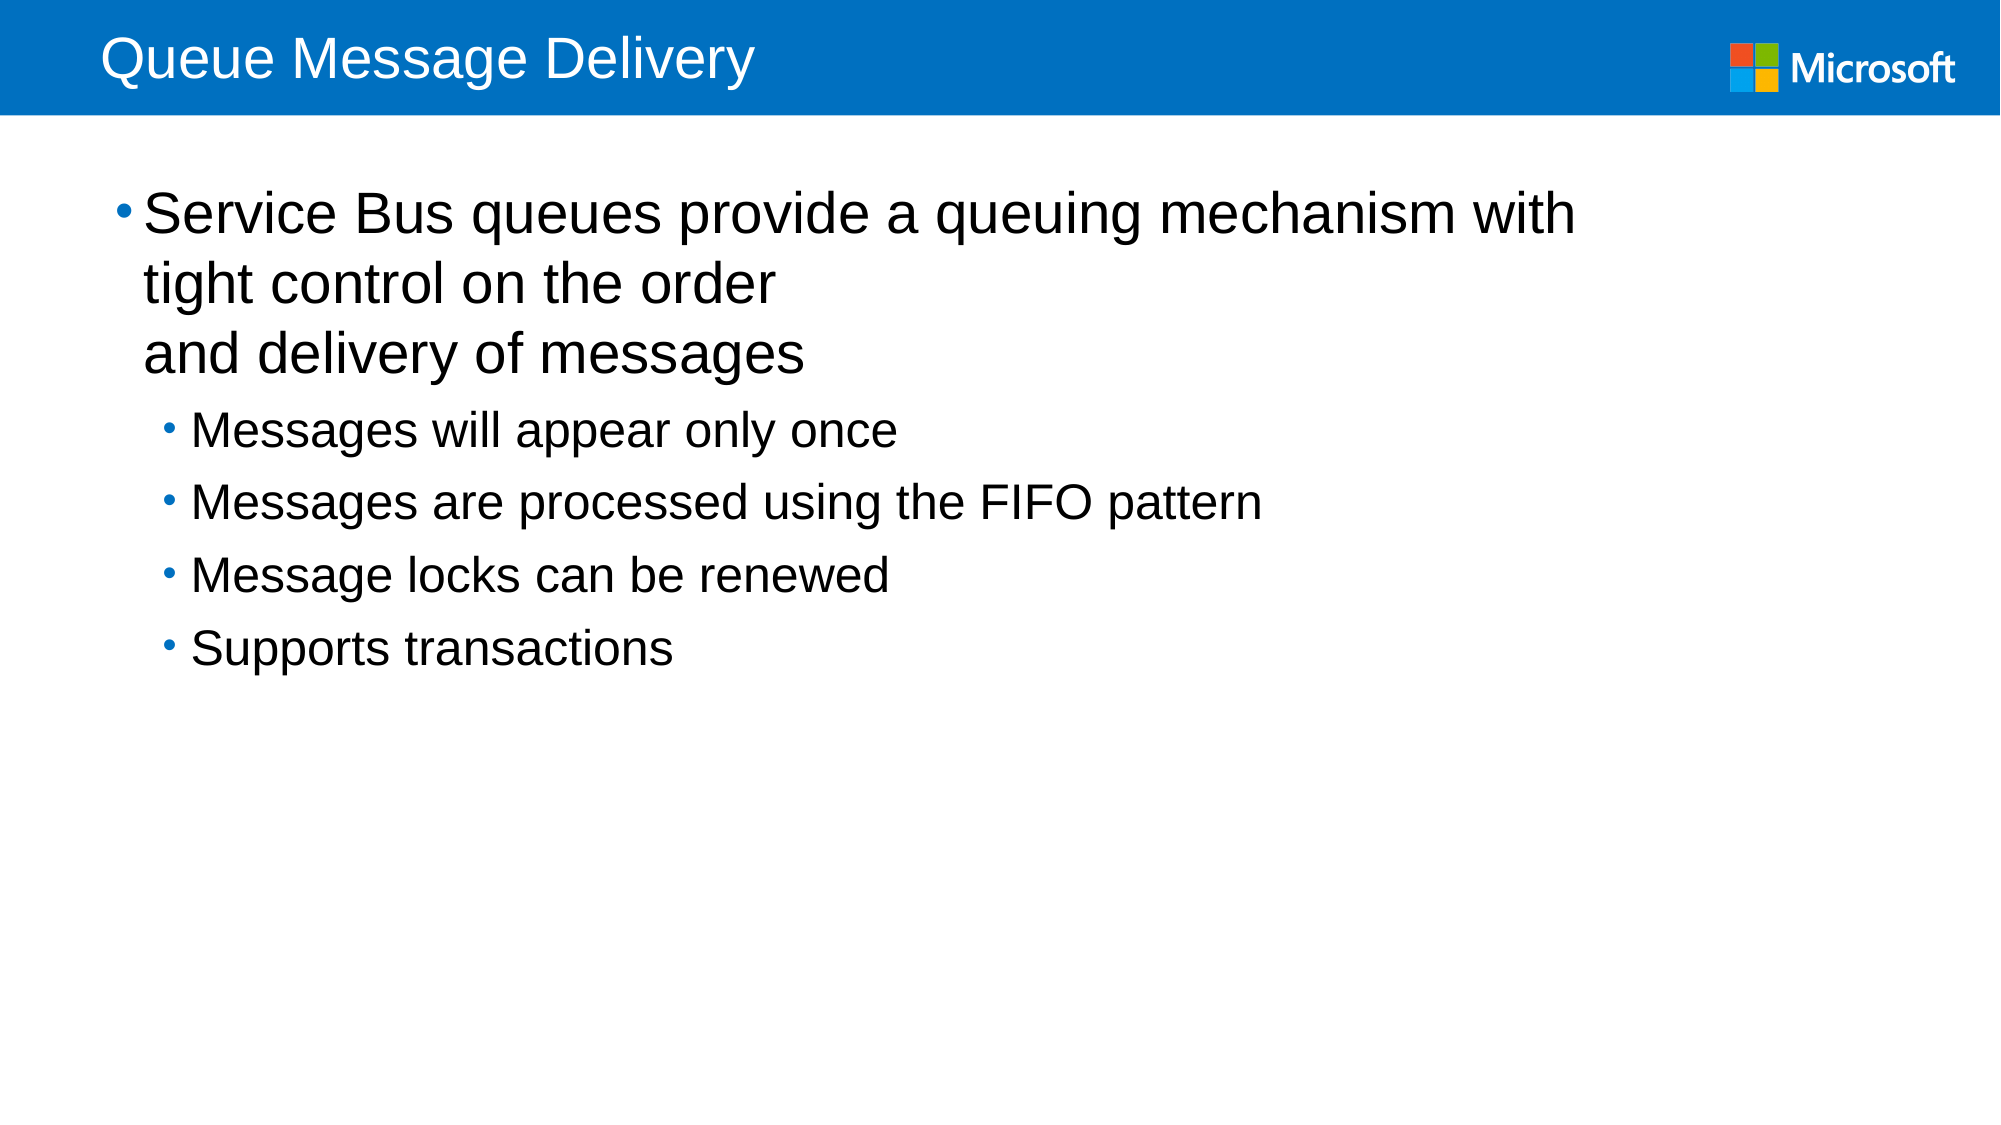

# Queue Message Delivery
Service Bus queues provide a queuing mechanism with tight control on the order
and delivery of messages
Messages will appear only once
Messages are processed using the FIFO pattern
Message locks can be renewed
Supports transactions